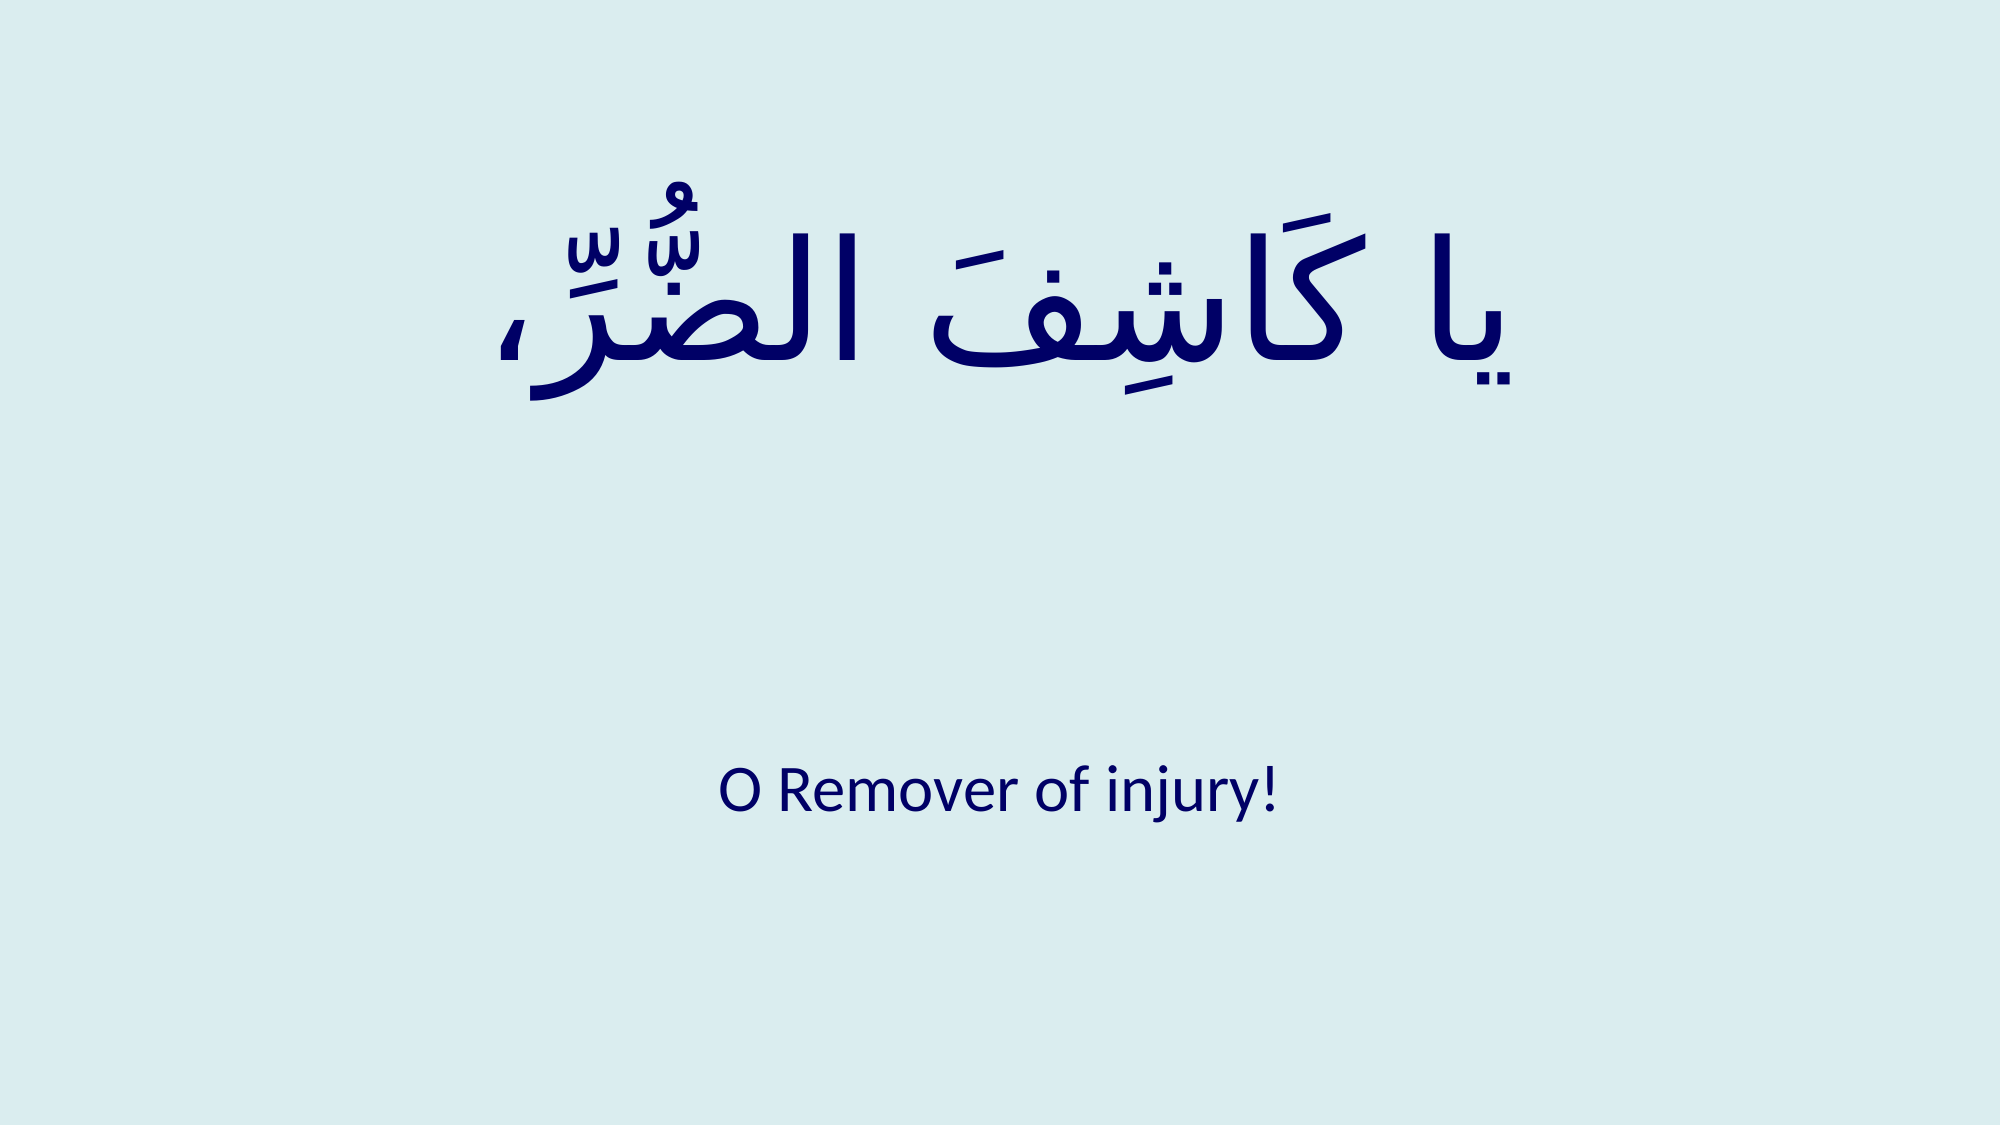

# يا كَاشِفَ الضُّرِّ،
O Remover of injury!